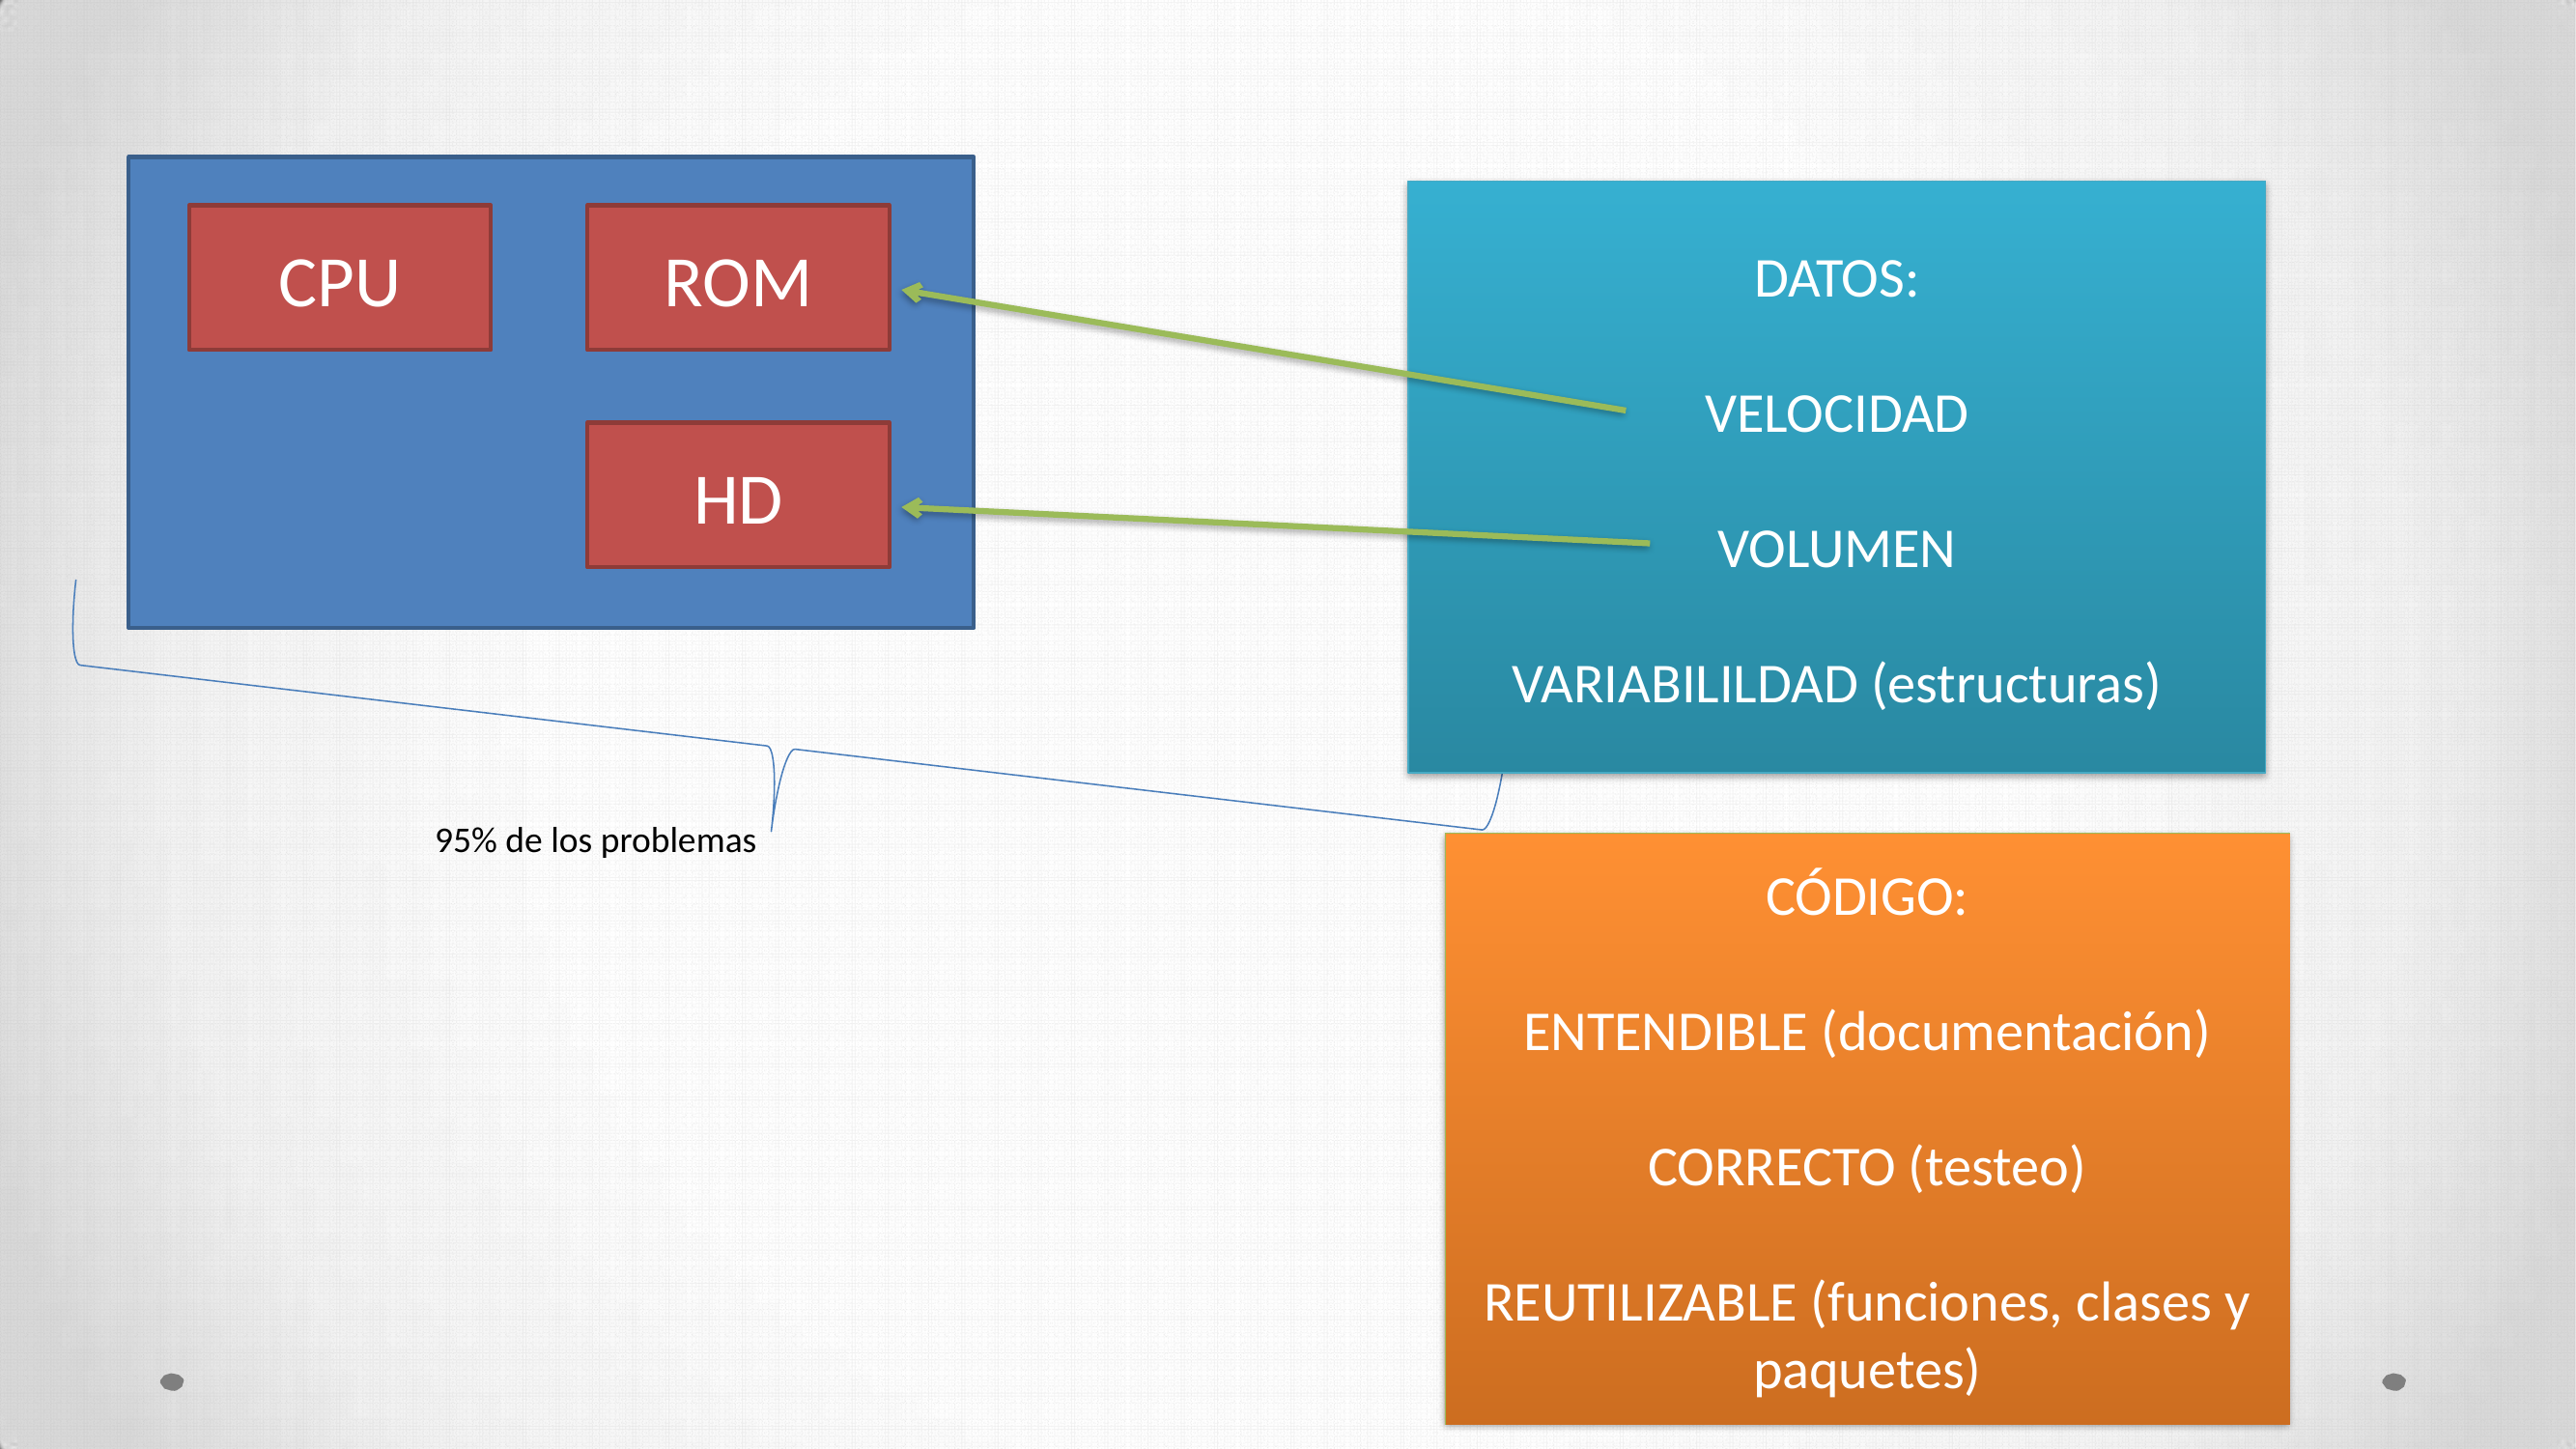

DATOS:

VELOCIDAD

VOLUMEN

VARIABILILDAD (estructuras)
CPU
ROM
HD
95% de los problemas
CÓDIGO:

ENTENDIBLE (documentación)

CORRECTO (testeo)

REUTILIZABLE (funciones, clases y paquetes)